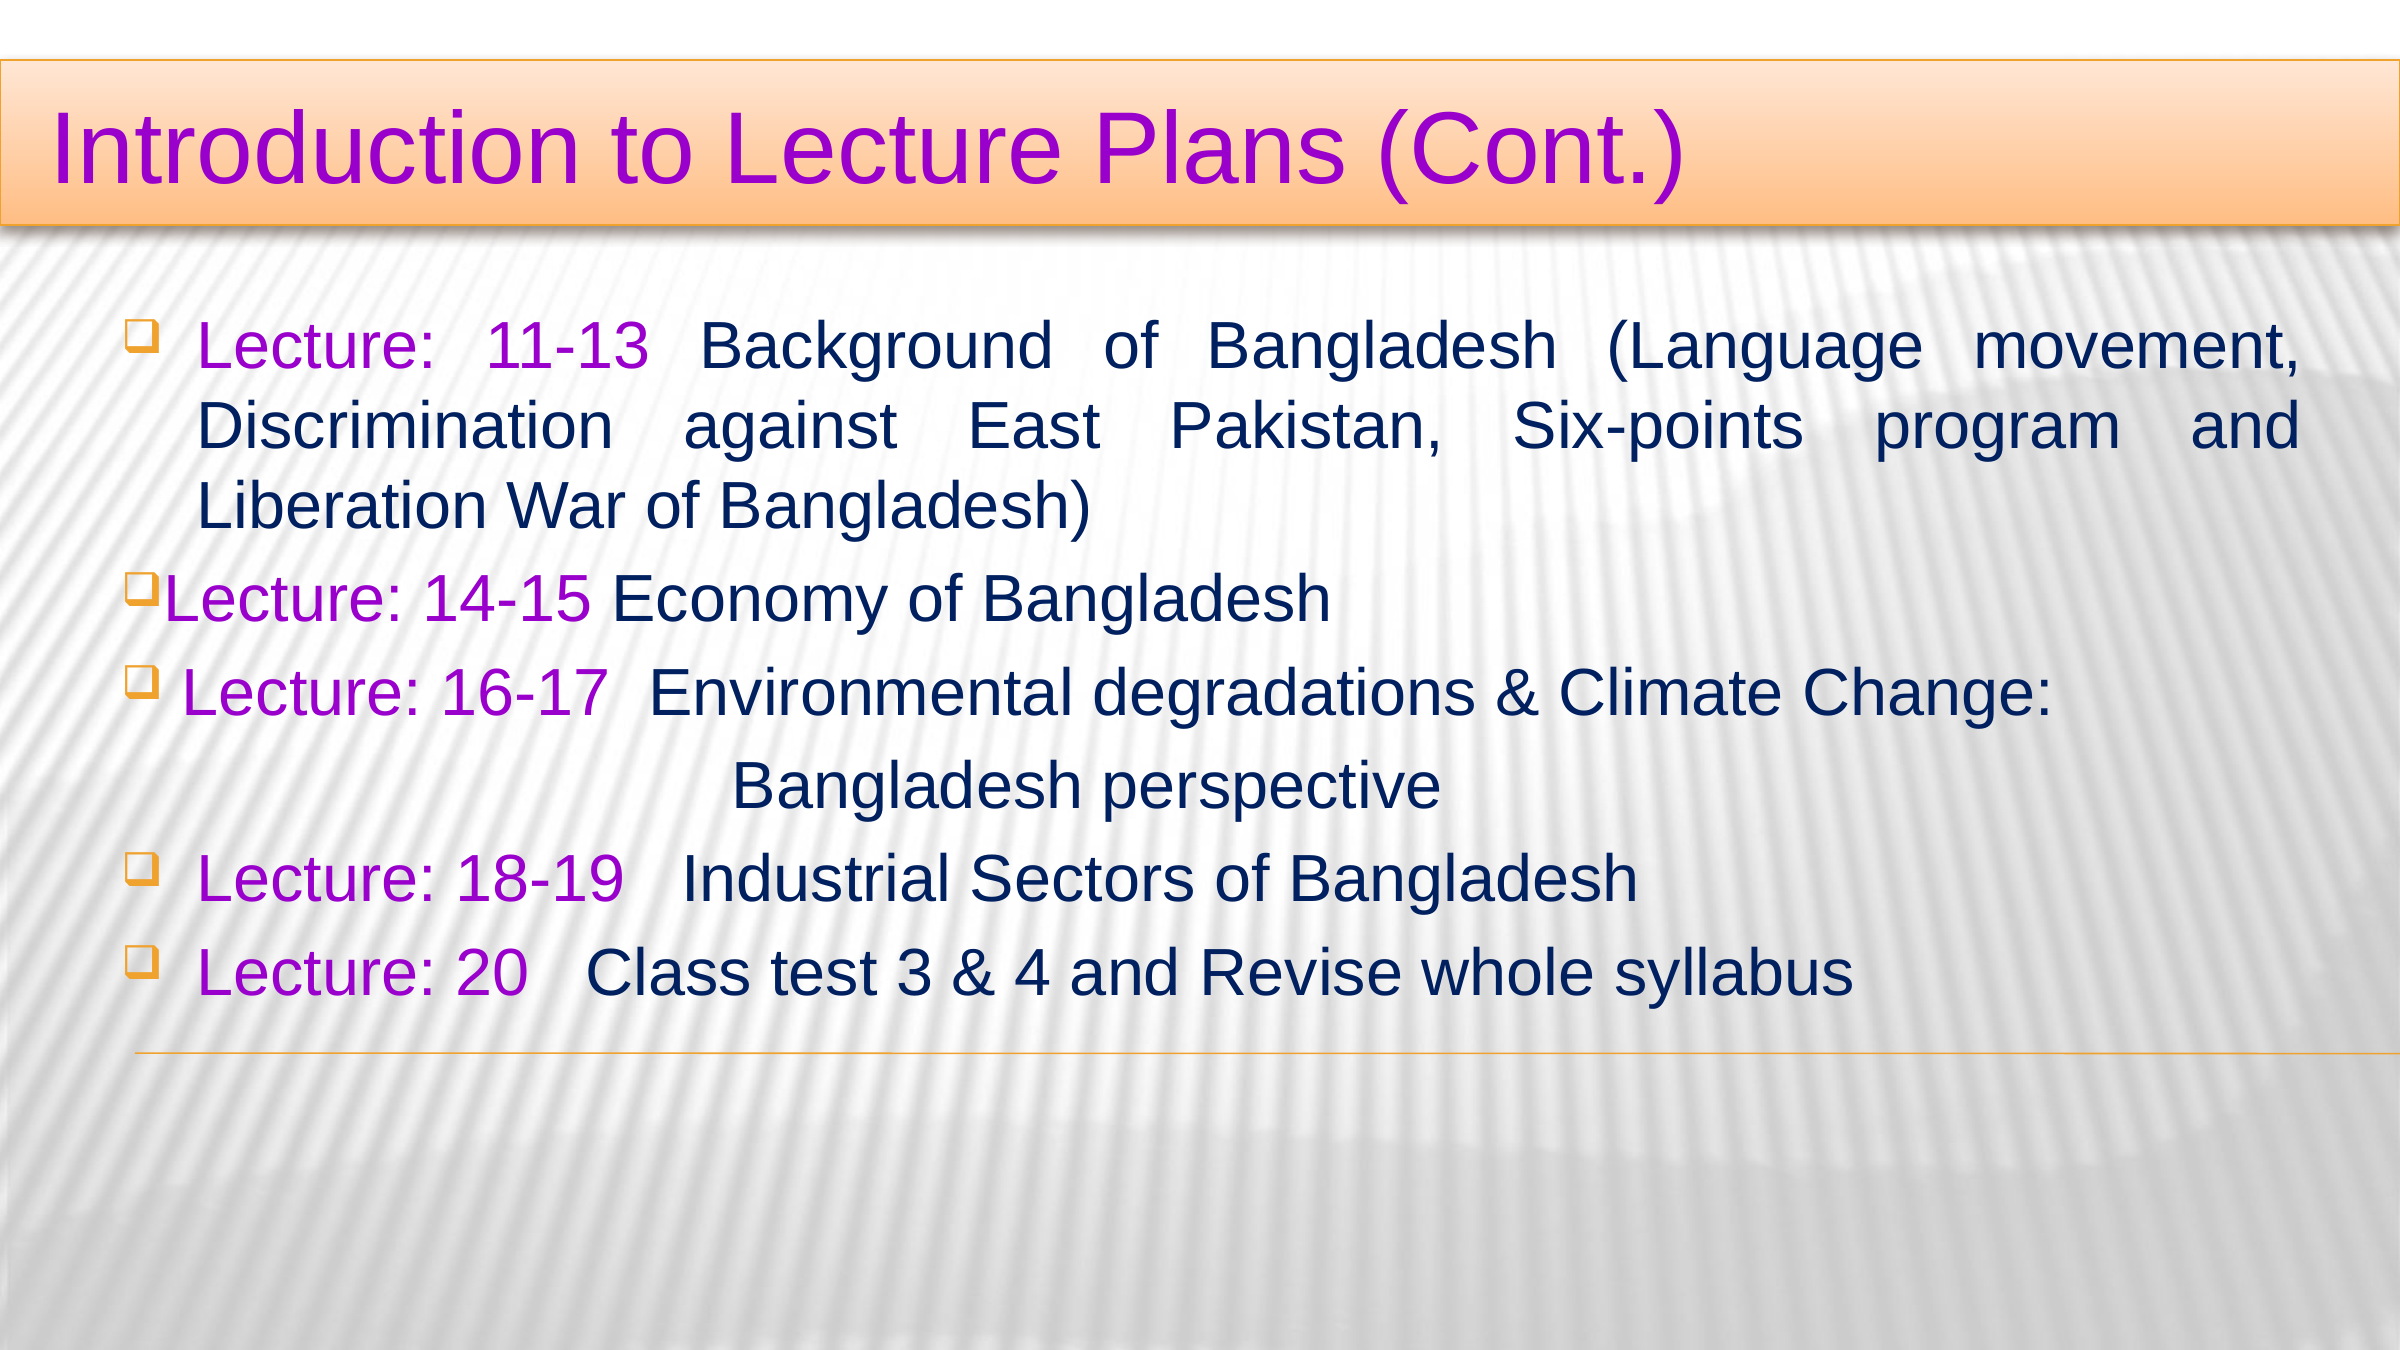

Introduction to Lecture Plans (Cont.)
Lecture: 11-13 Background of Bangladesh (Language movement, Discrimination against East Pakistan, Six-points program and Liberation War of Bangladesh)
Lecture: 14-15 Economy of Bangladesh
 Lecture: 16-17  Environmental degradations & Climate Change:
                                 Bangladesh perspective
Lecture: 18-19   Industrial Sectors of Bangladesh
Lecture: 20   Class test 3 & 4 and Revise whole syllabus